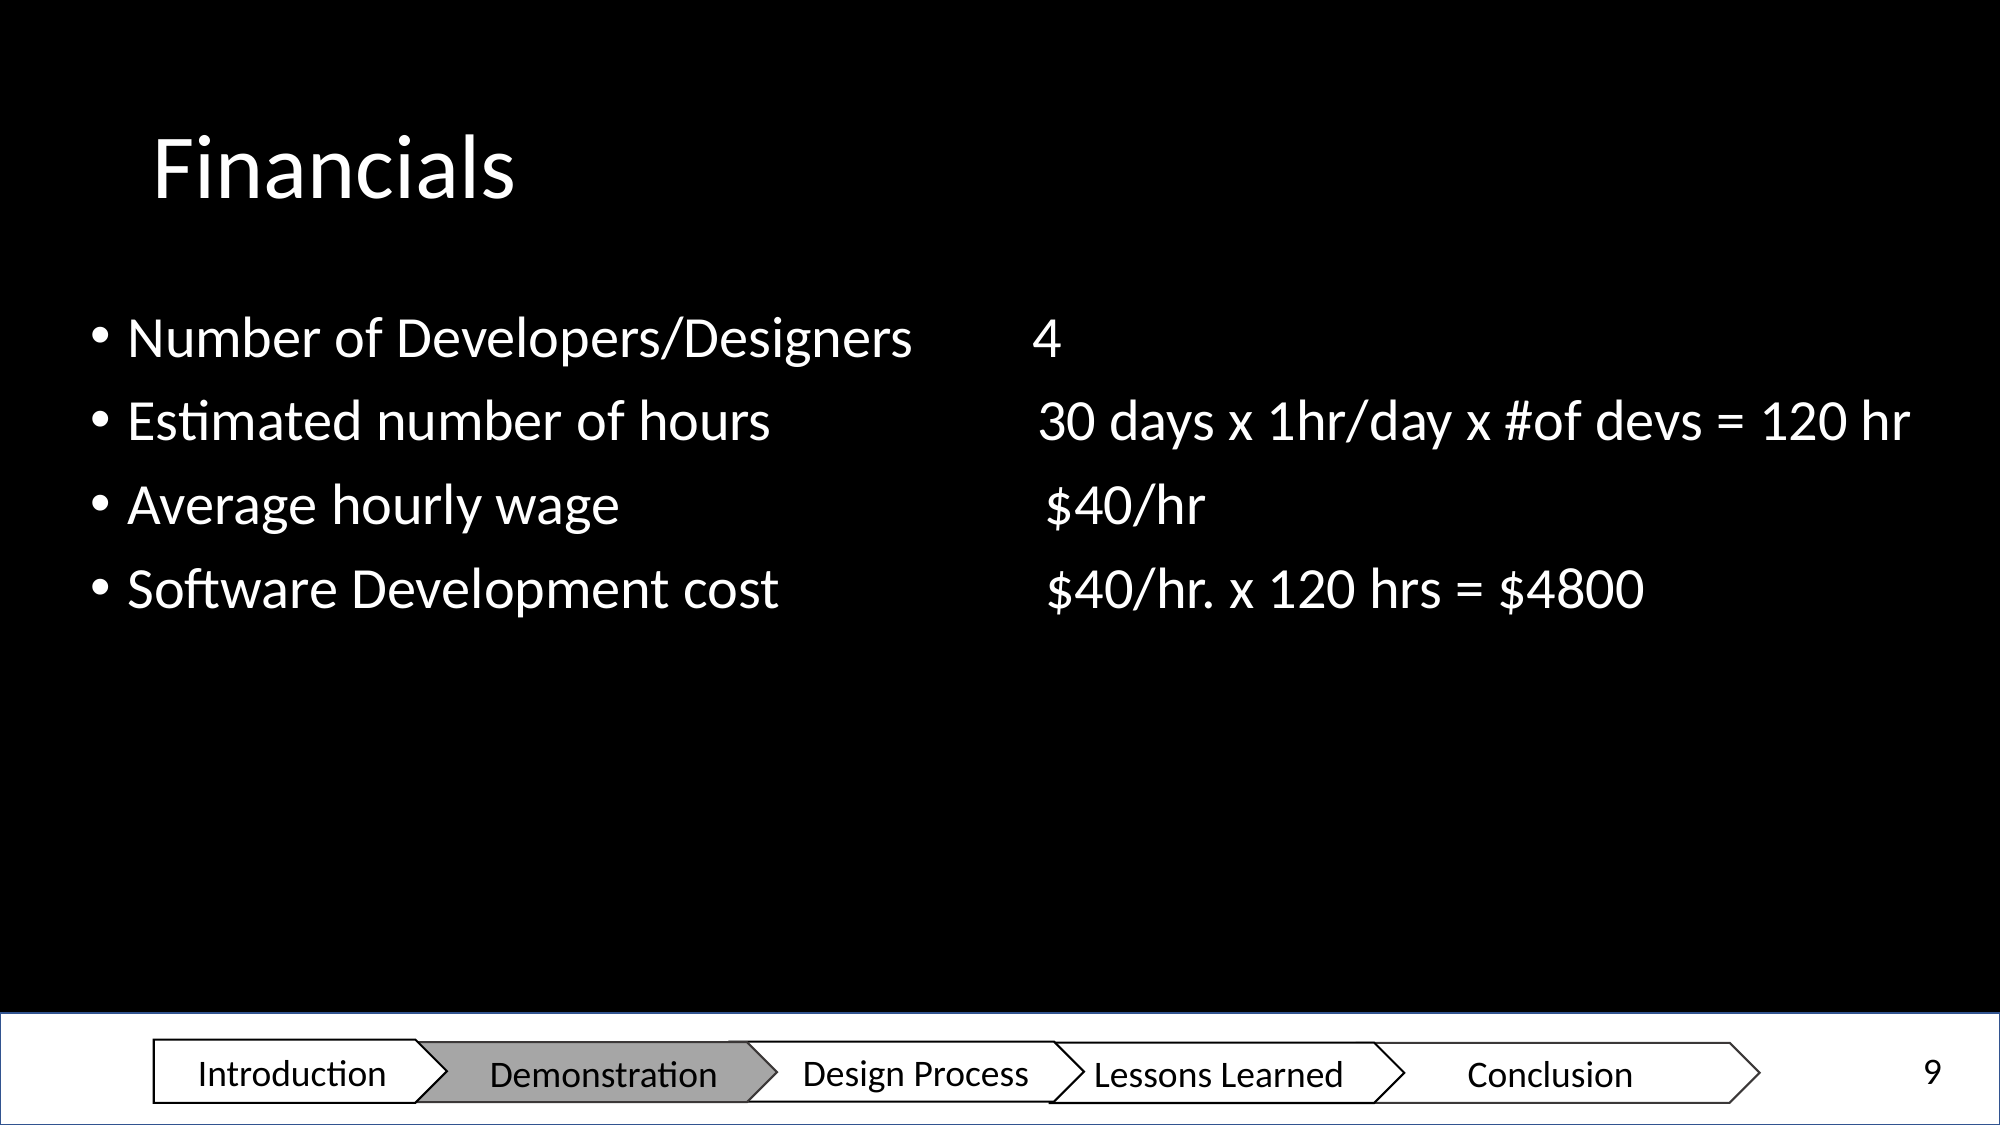

# Financials
Number of Developers/Designers         4
Estimated number of hours                    30 days x 1hr/day x #of devs = 120 hr
Average hourly wage                                $40/hr
Software Development cost                    $40/hr. x 120 hrs = $4800

Introduction
9
    Design Process
                  Demonstration
Lessons Learned
Conclusion